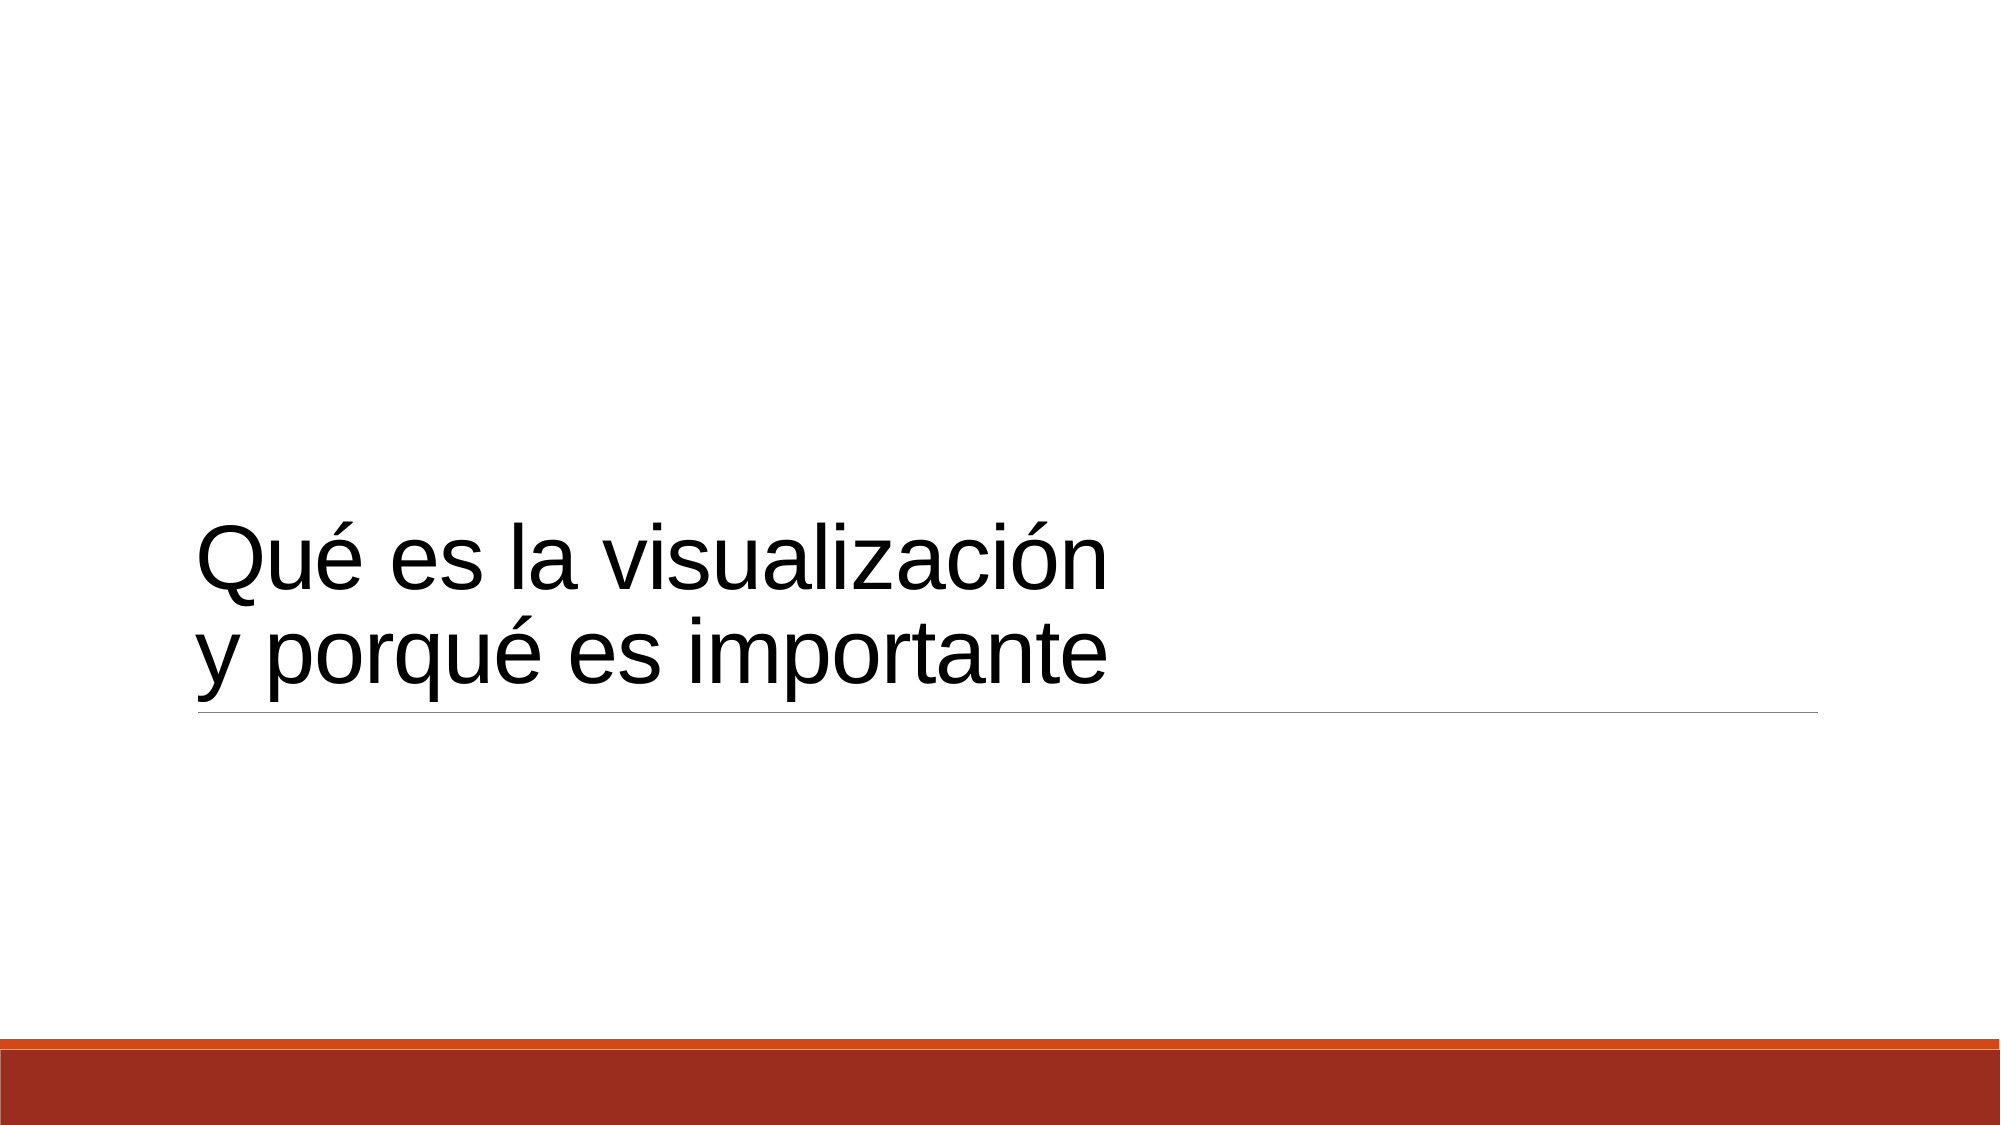

# Qué es la visualización y porqué es importante